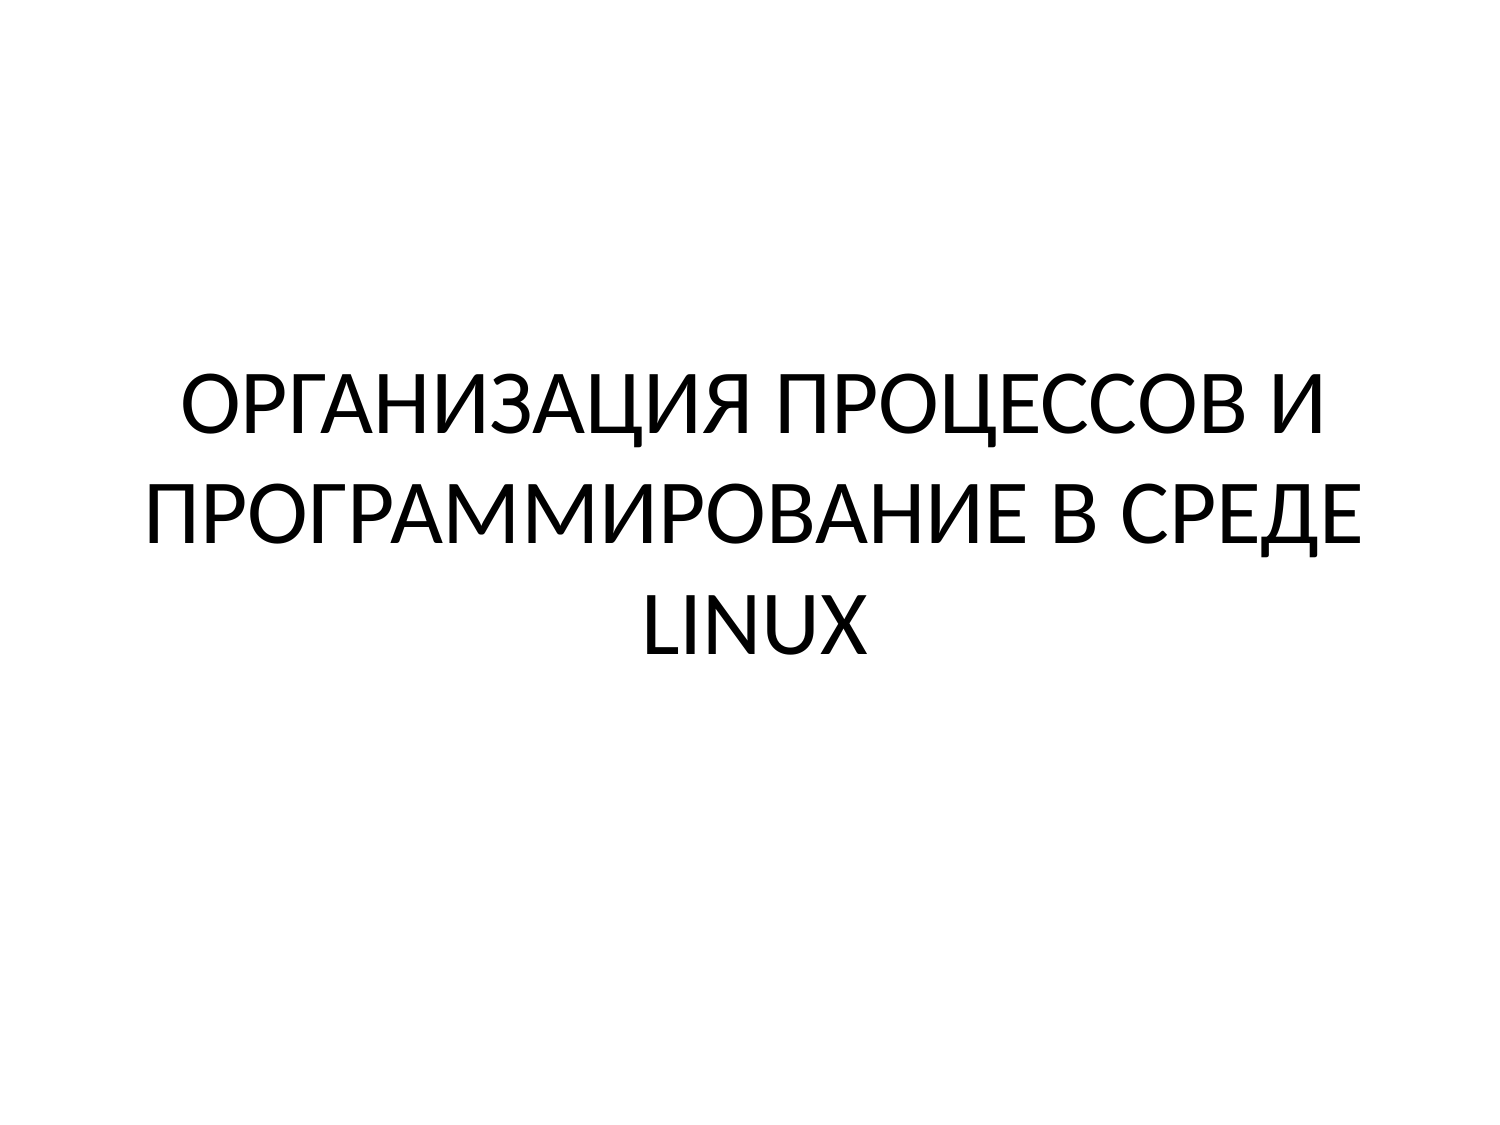

# ОРГАНИЗАЦИЯ ПРОЦЕССОВ И ПРОГРАММИРОВАНИЕ В СРЕДЕ LINUX